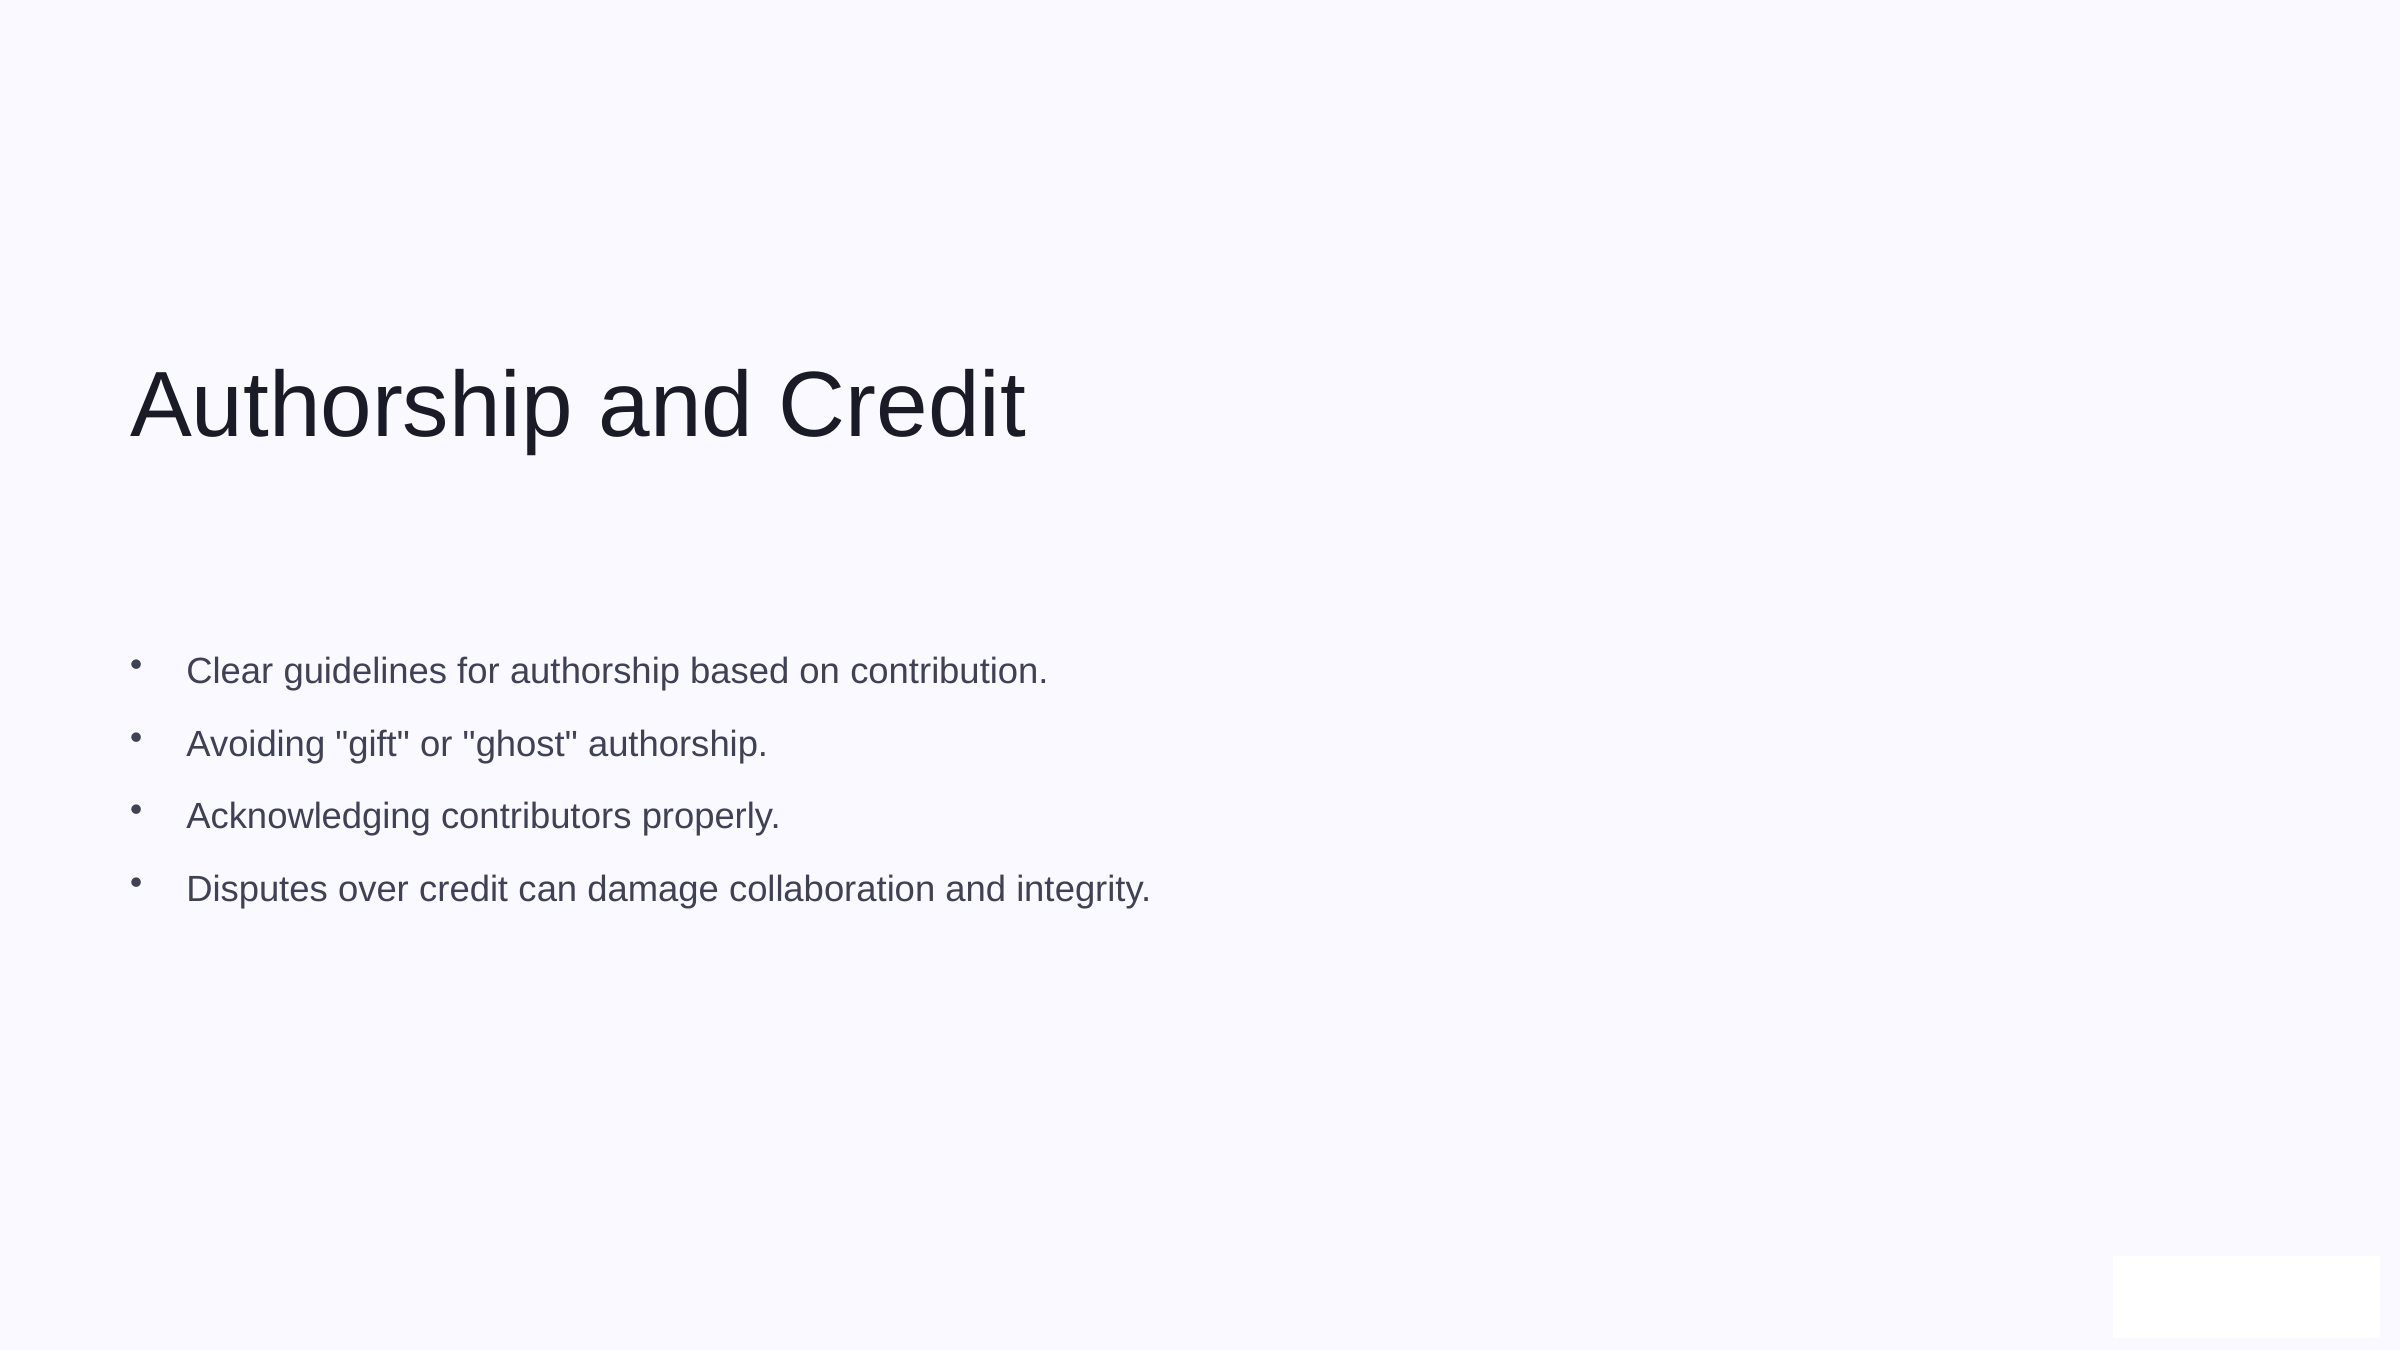

Authorship and Credit

Clear guidelines for authorship based on contribution.
Avoiding "gift" or "ghost" authorship.
Acknowledging contributors properly.
Disputes over credit can damage collaboration and integrity.